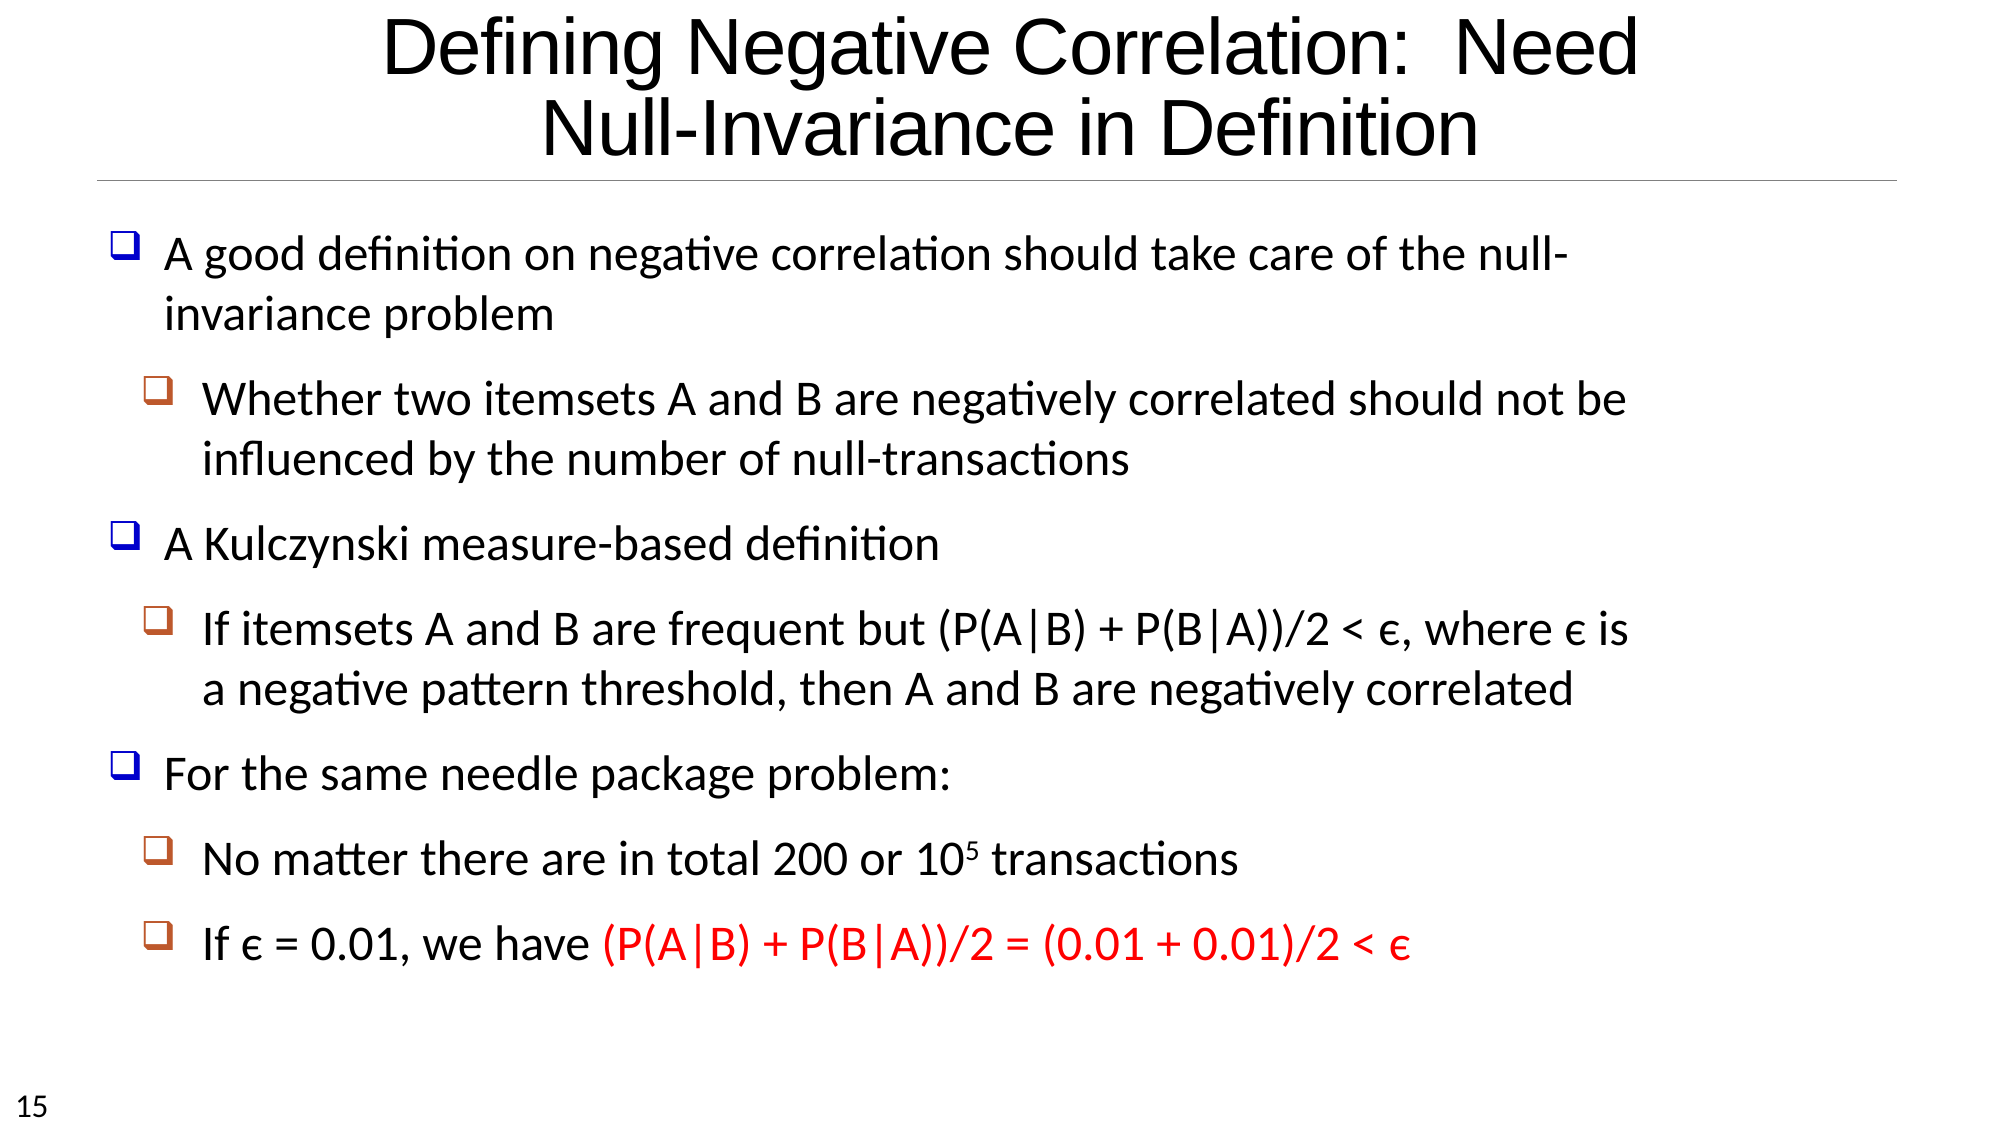

# Defining Negative Correlation:  Need Null-Invariance in Definition
A good definition on negative correlation should take care of the null-invariance problem
Whether two itemsets A and B are negatively correlated should not be influenced by the number of null-transactions
A Kulczynski measure-based definition
If itemsets A and B are frequent but (P(A|B) + P(B|A))/2 < є, where є is a negative pattern threshold, then A and B are negatively correlated
For the same needle package problem:
No matter there are in total 200 or 105 transactions
If є = 0.01, we have (P(A|B) + P(B|A))/2 = (0.01 + 0.01)/2 < є